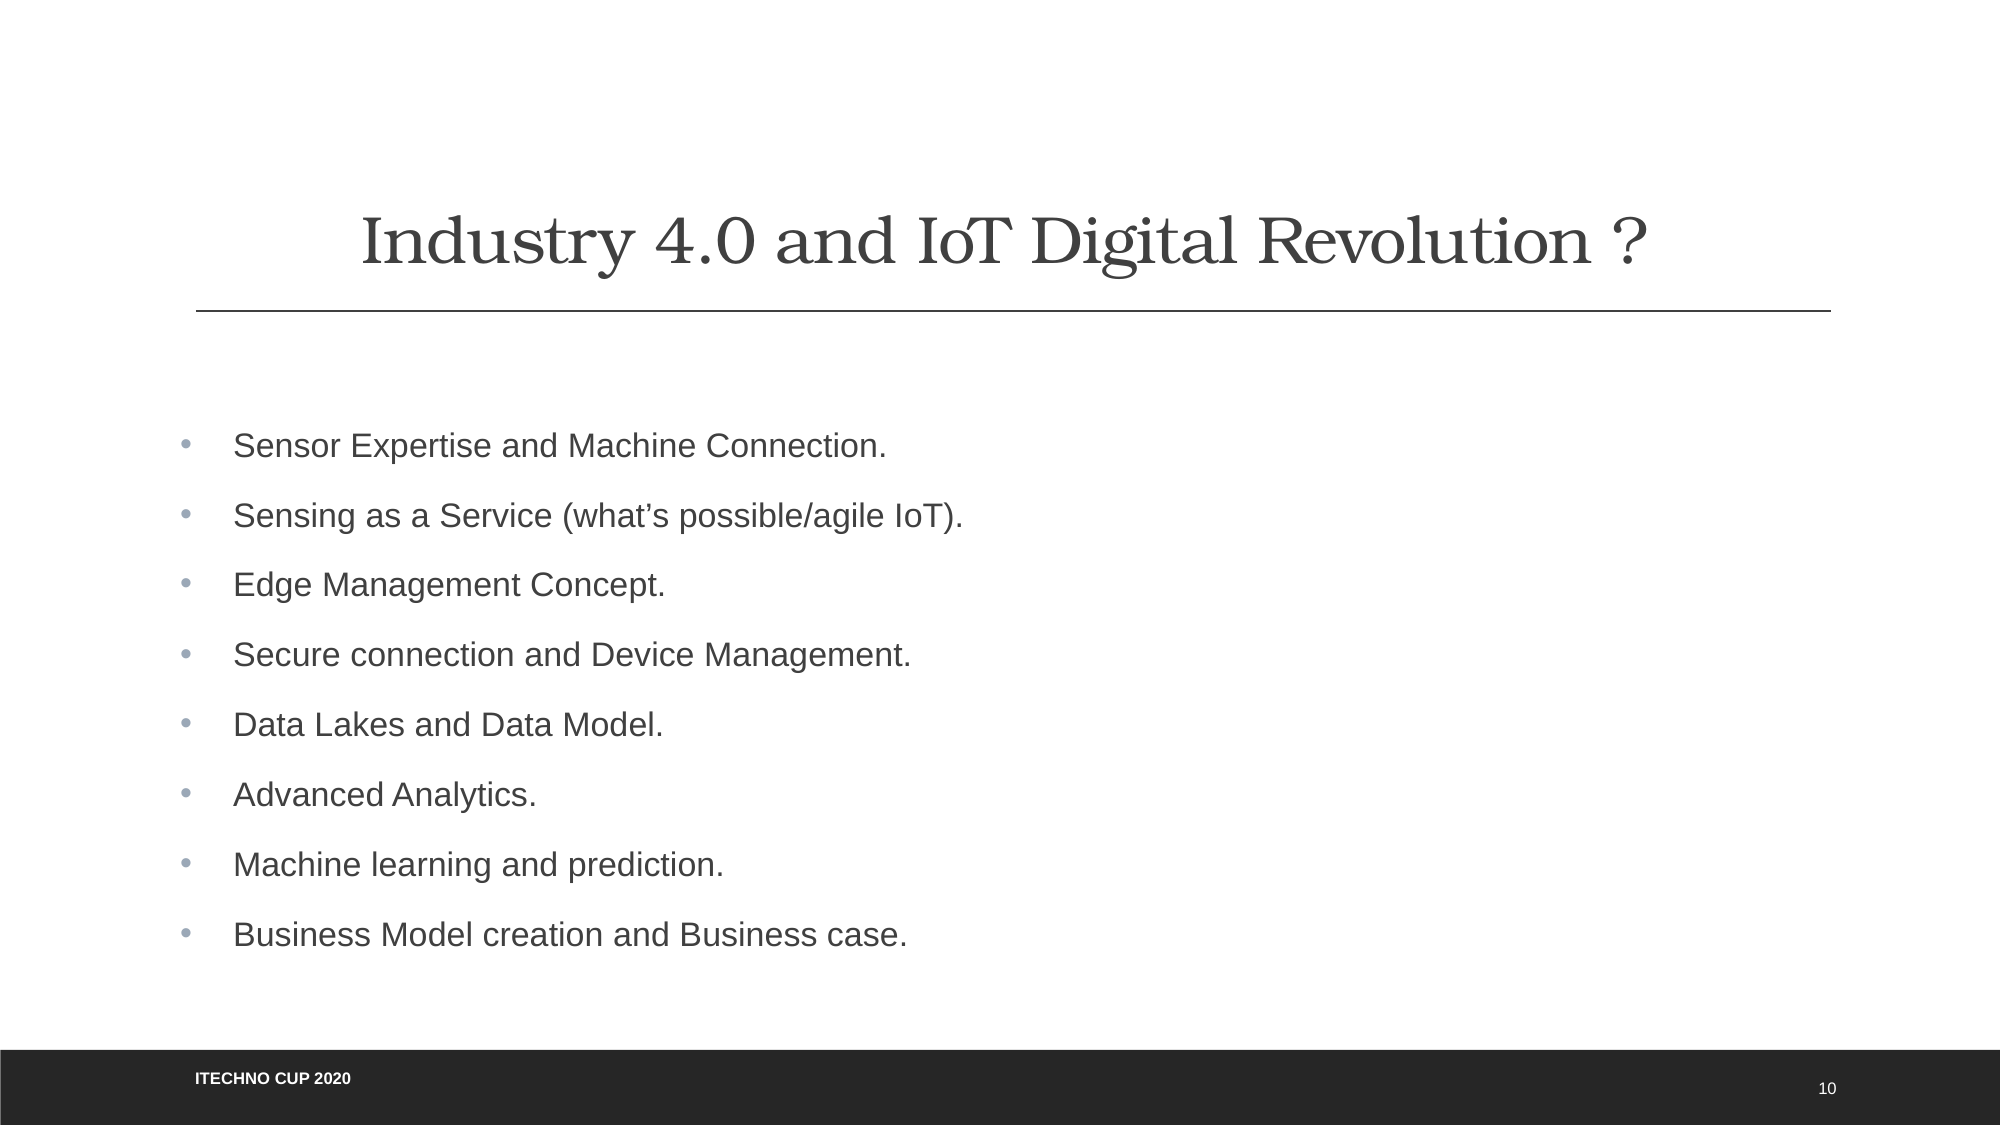

# Industry 4.0 and IoT Digital Revolution ?

    Sensor Expertise and Machine Connection.
    Sensing as a Service (what’s possible/agile IoT).
    Edge Management Concept.
    Secure connection and Device Management.
    Data Lakes and Data Model.
    Advanced Analytics.
    Machine learning and prediction.
    Business Model creation and Business case.

ITechno Cup 2020

10